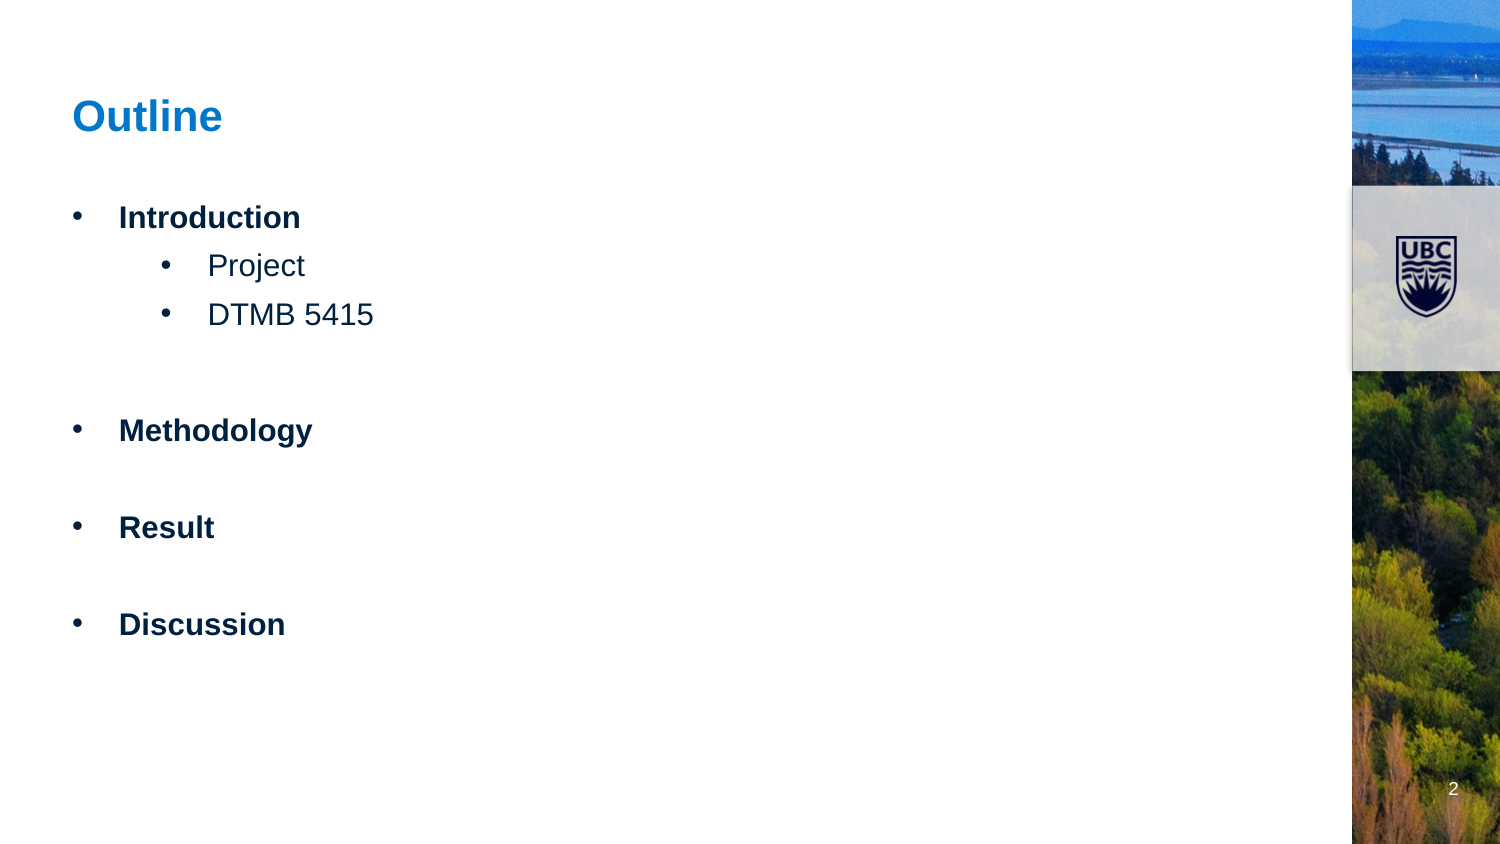

# Outline
Introduction
Project
DTMB 5415

Methodology

Result

Discussion